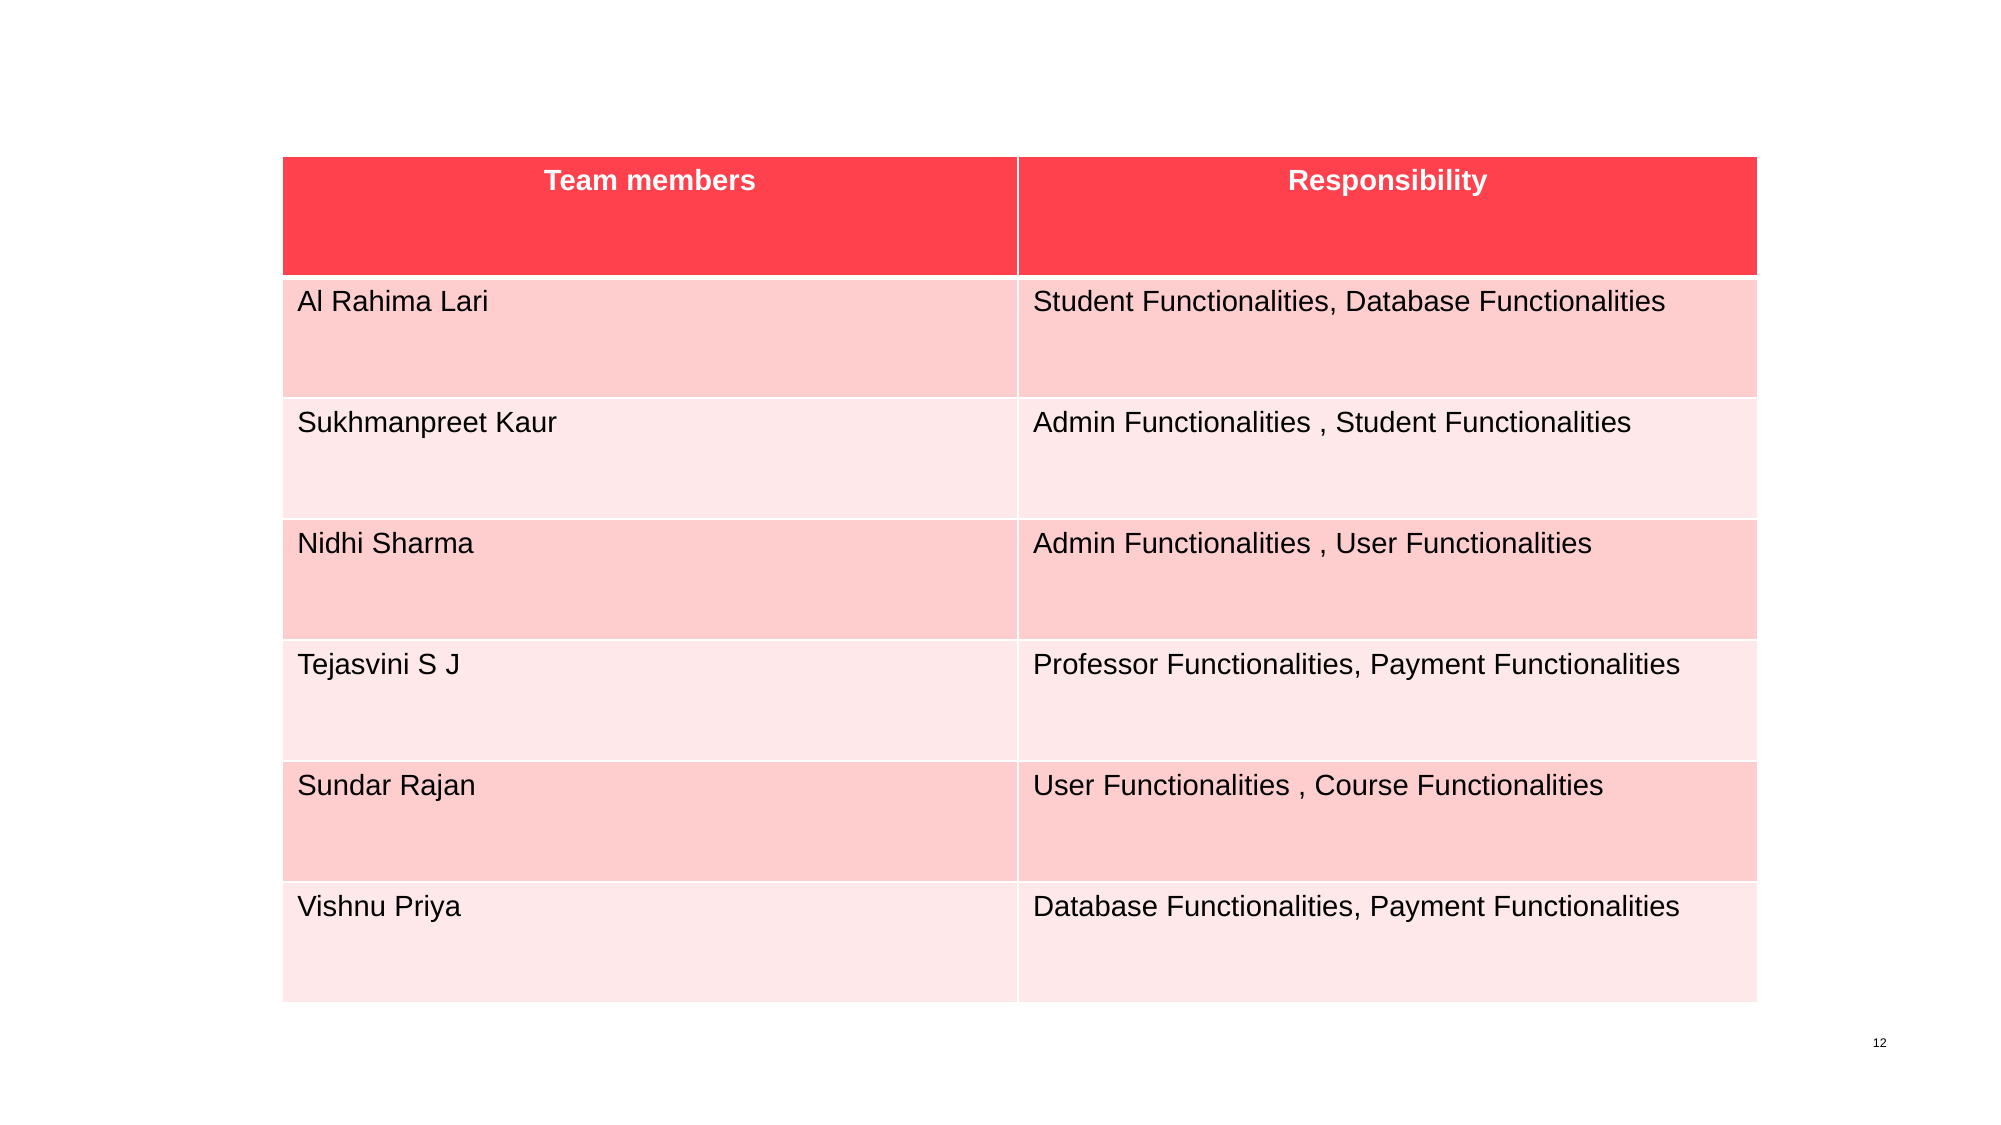

| Team members | Responsibility |
| --- | --- |
| Al Rahima Lari | Student Functionalities, Database Functionalities |
| Sukhmanpreet Kaur | Admin Functionalities , Student Functionalities |
| Nidhi Sharma | Admin Functionalities , User Functionalities |
| Tejasvini S J | Professor Functionalities, Payment Functionalities |
| Sundar Rajan | User Functionalities , Course Functionalities |
| Vishnu Priya | Database Functionalities, Payment Functionalities |
12